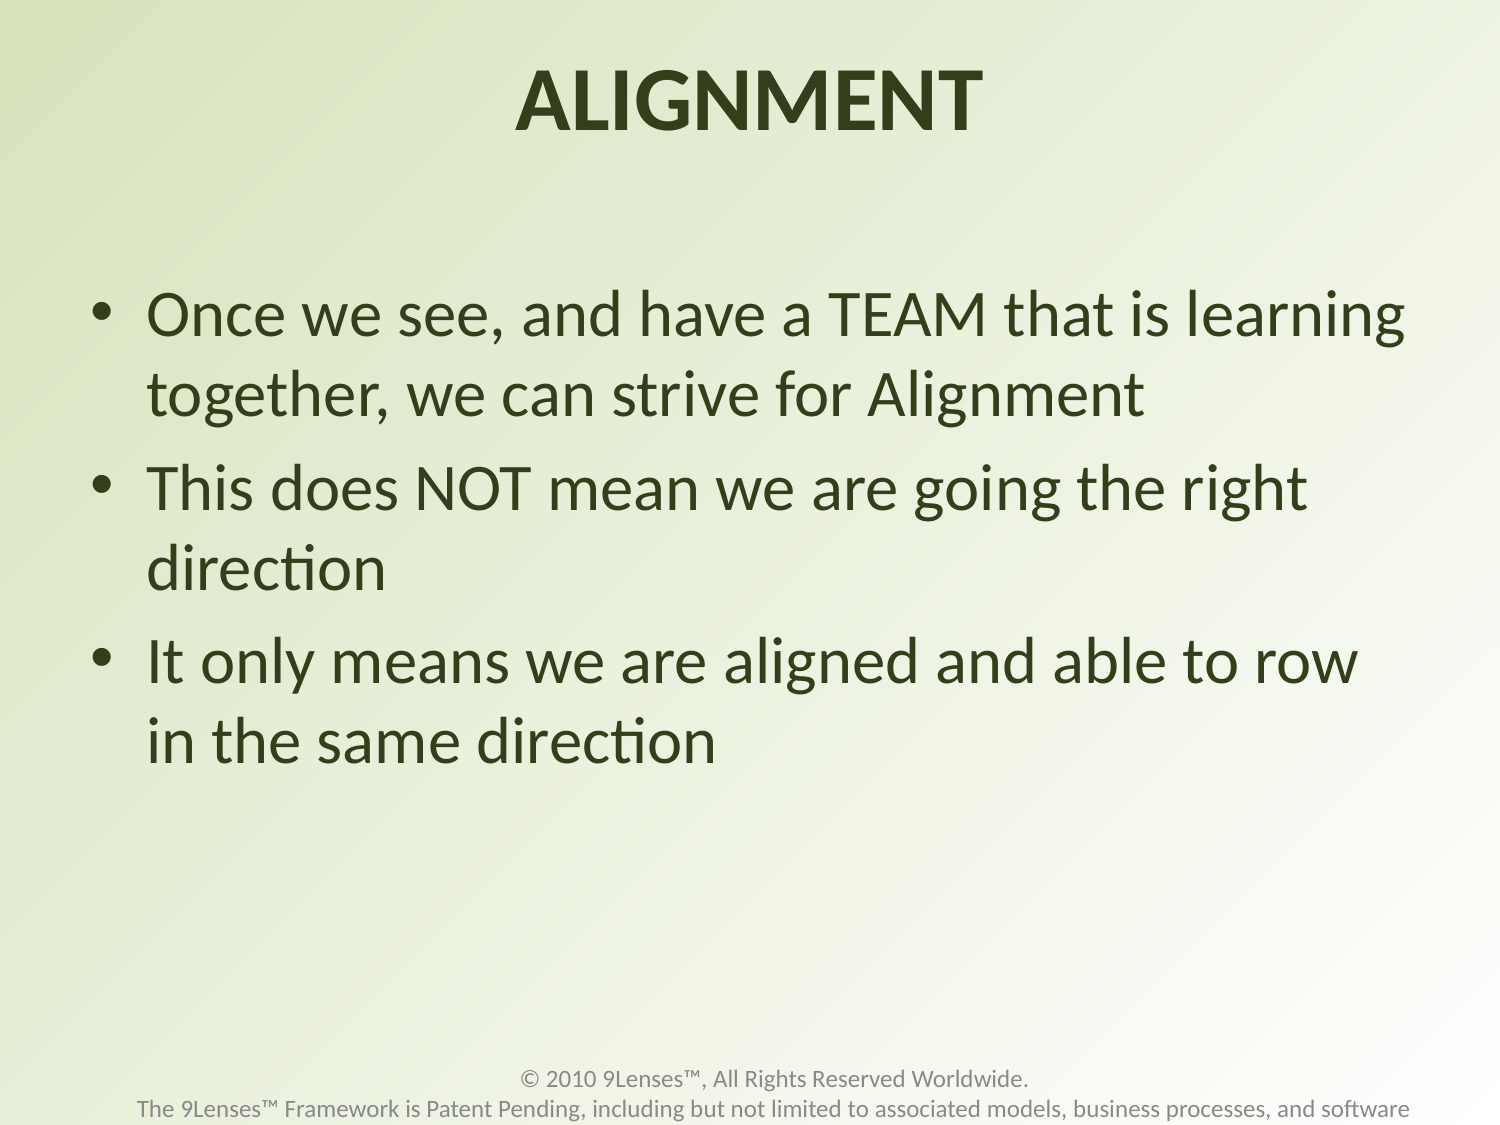

# ALIGNMENT
Once we see, and have a TEAM that is learning together, we can strive for Alignment
This does NOT mean we are going the right direction
It only means we are aligned and able to row in the same direction